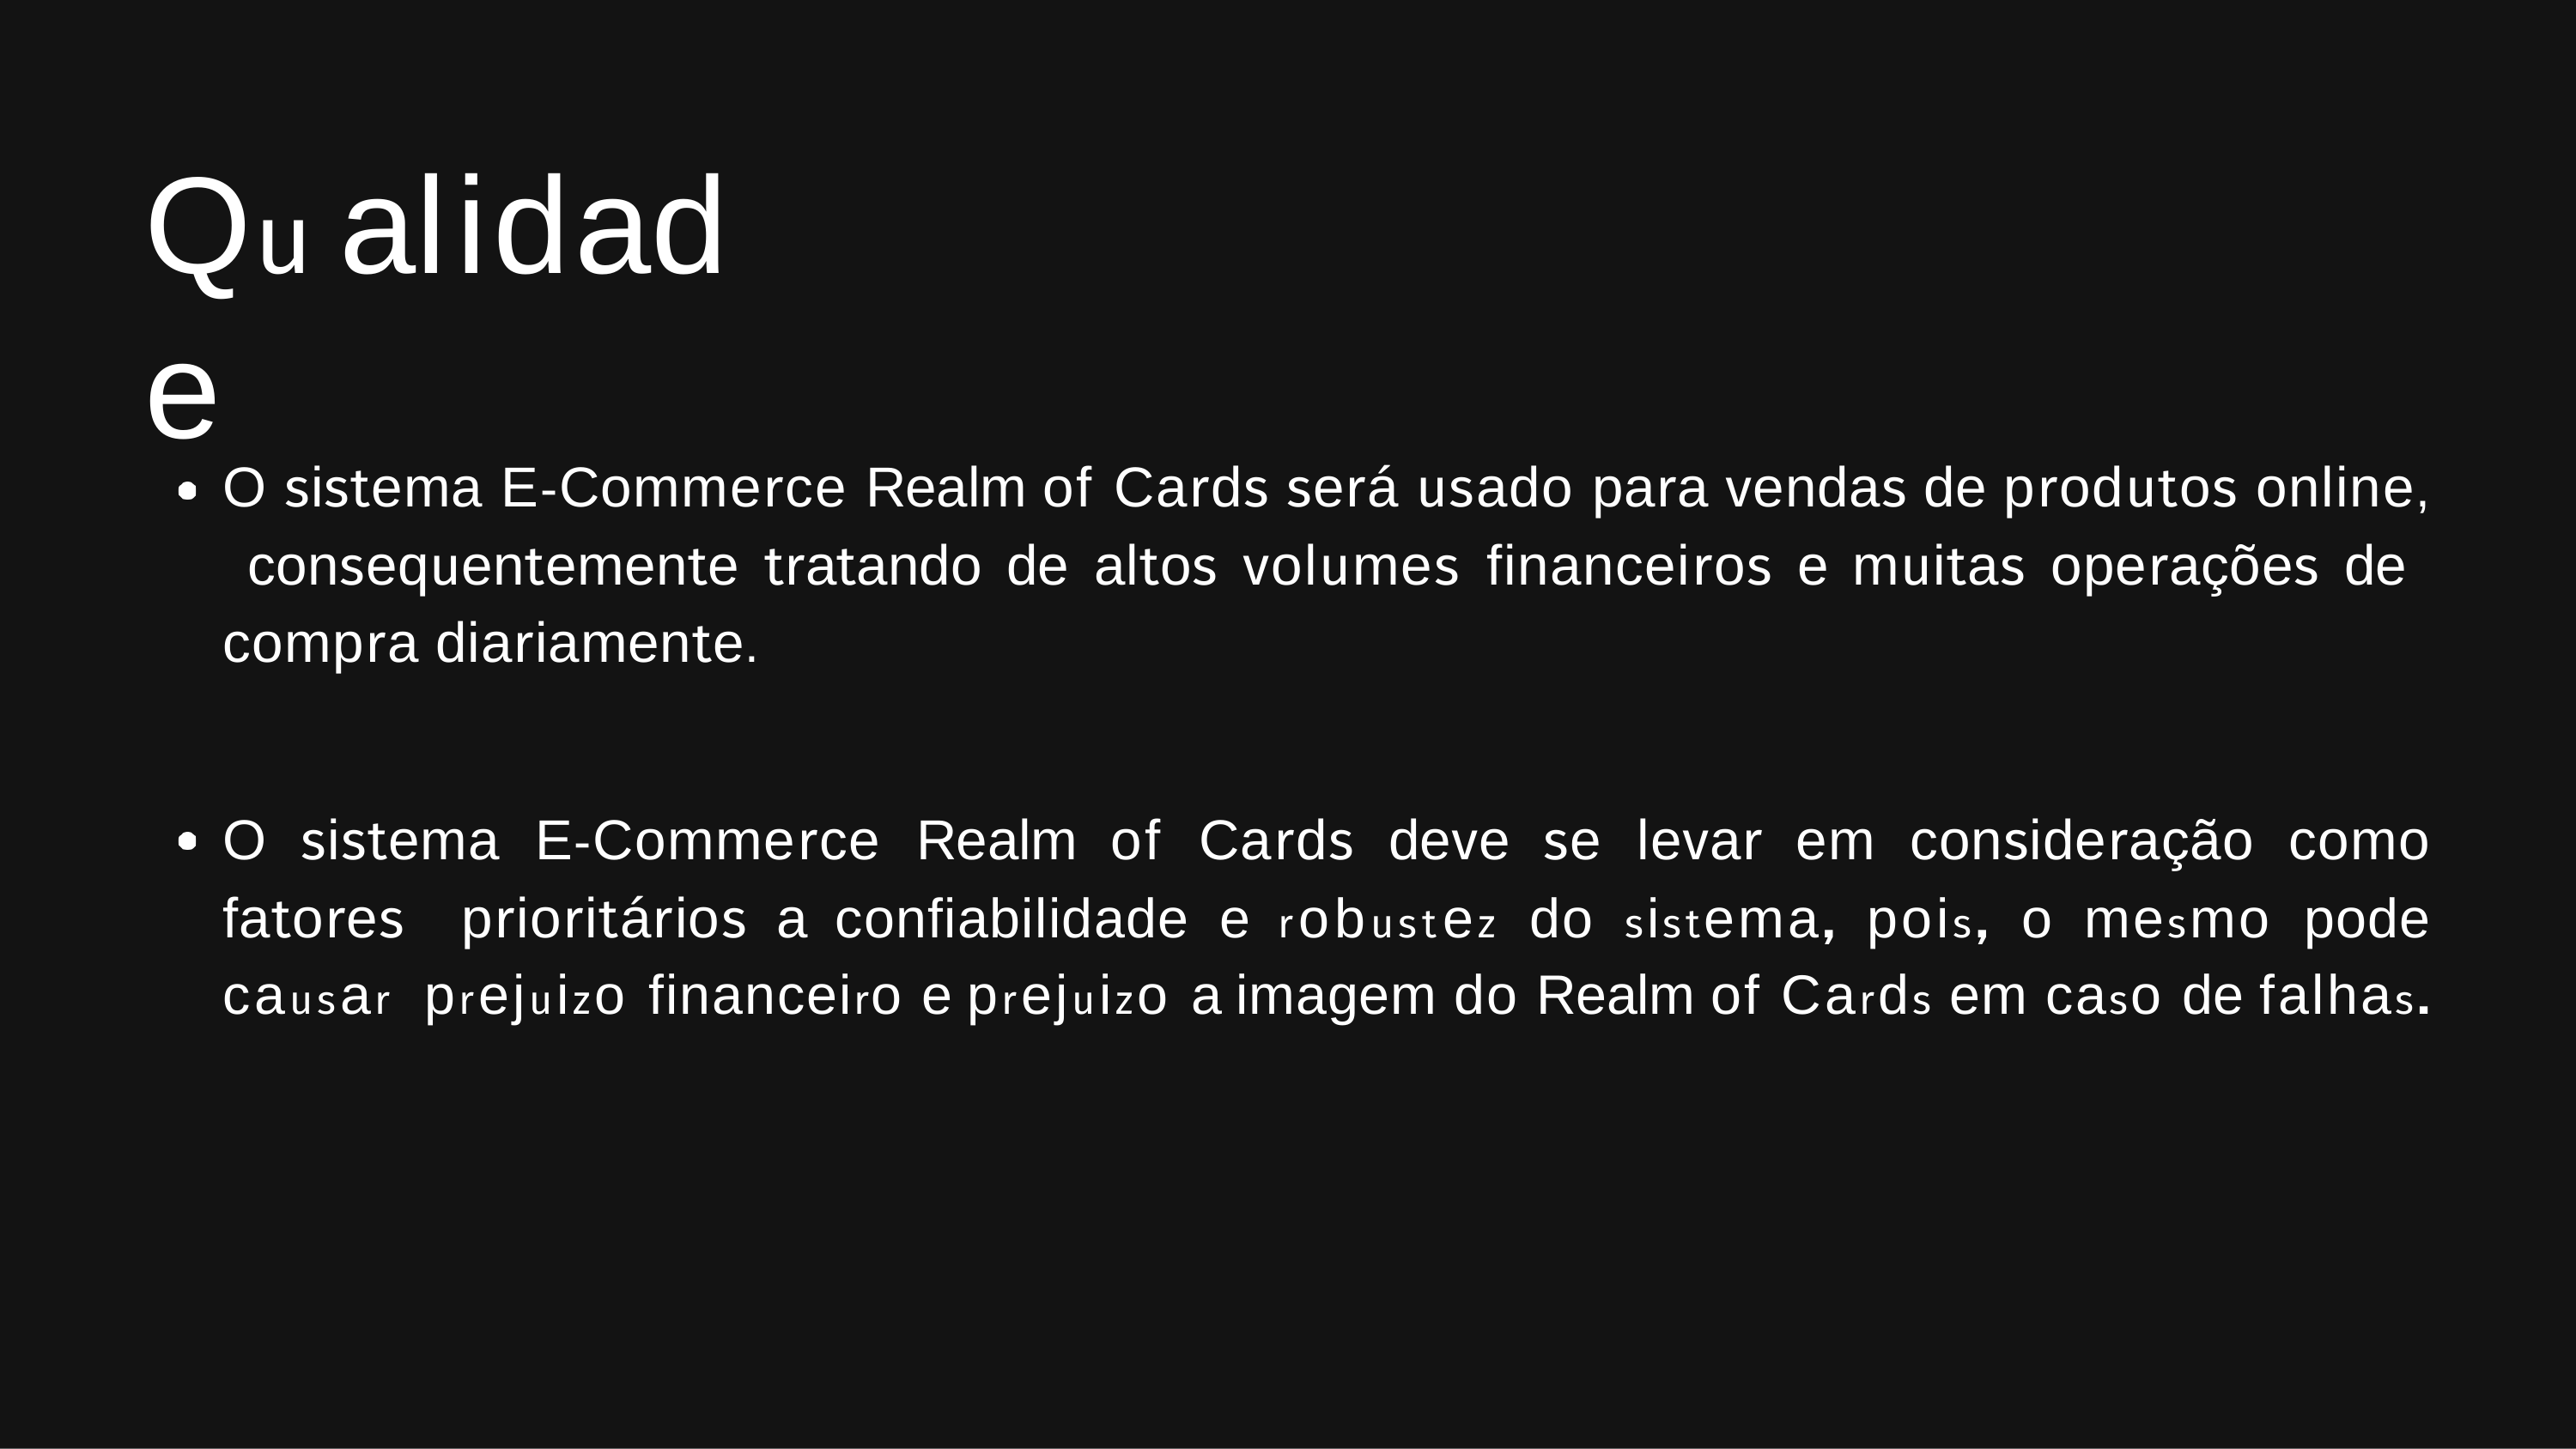

# Qualidade
O sistema E-Commerce Realm of Cards será usado para vendas de produtos online,  consequentemente tratando de altos volumes financeiros e muitas operações de  compra diariamente.

O sistema E-Commerce Realm of Cards deve se levar em consideração como fatores  prioritários a confiabilidade e robustez do sistema, pois, o mesmo pode causar  prejuizo financeiro e prejuizo a imagem do Realm of Cards em caso de falhas.